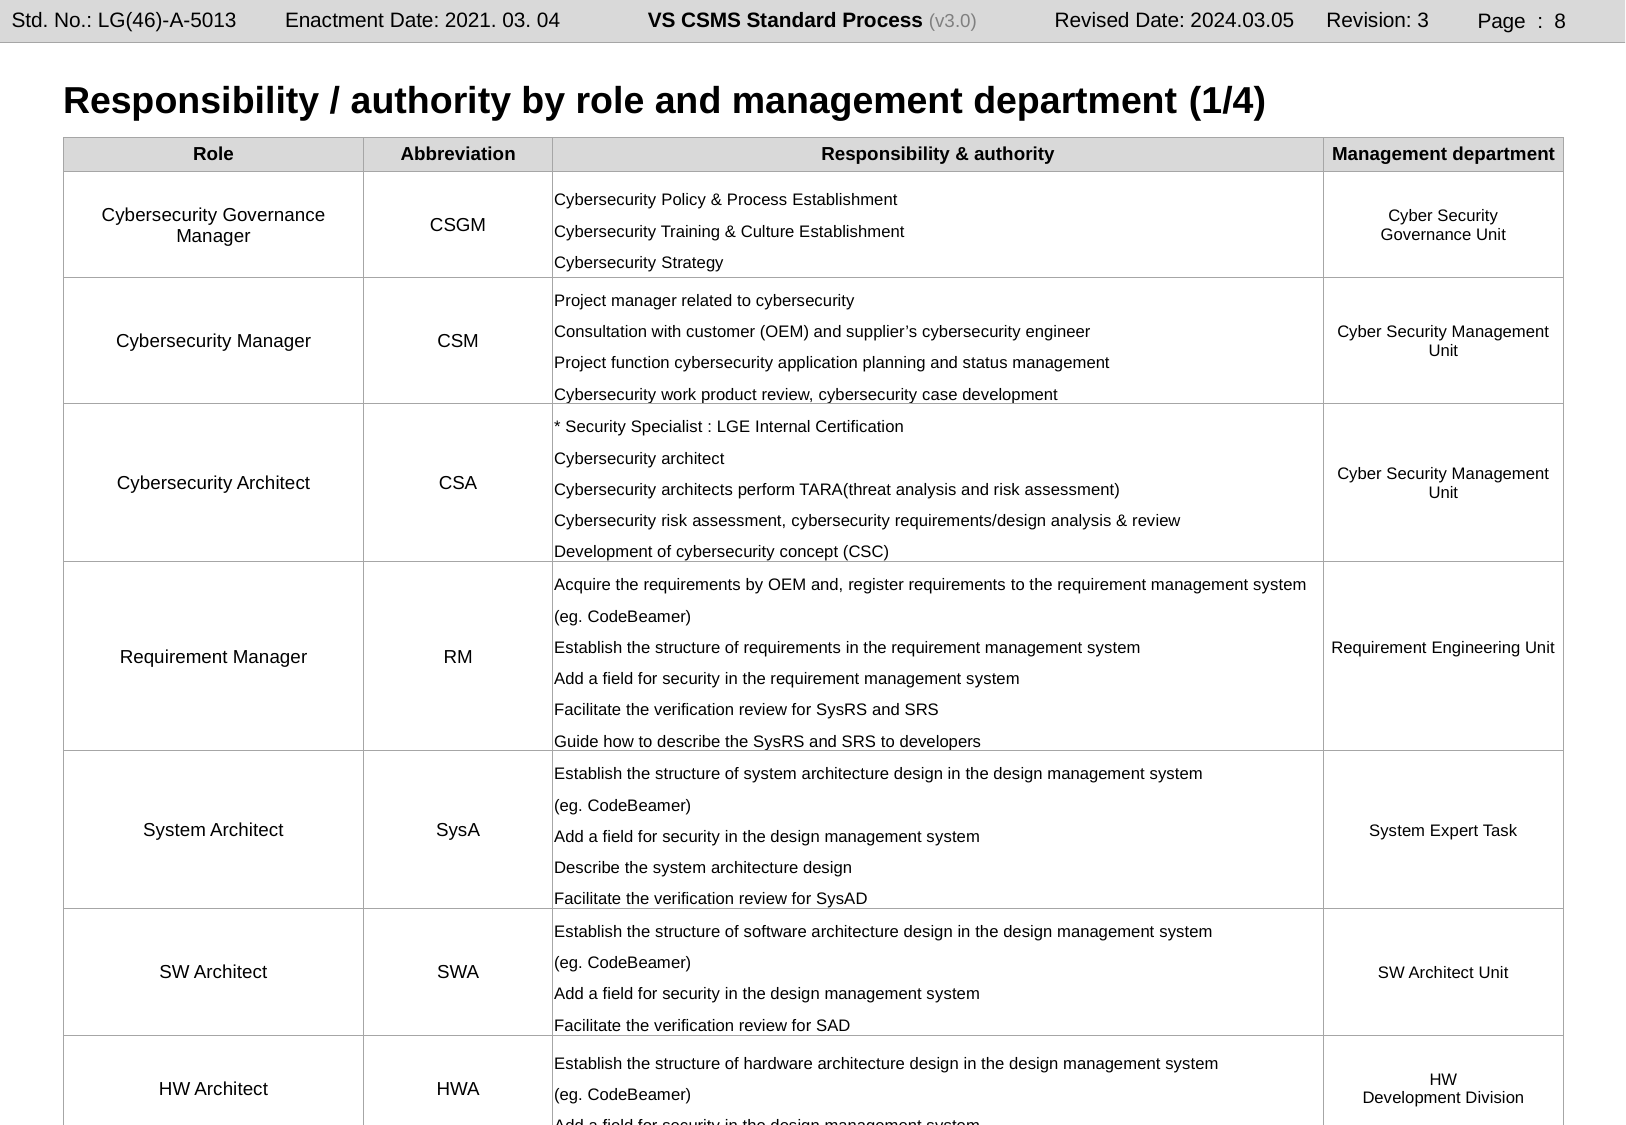

Page  :  8
# Responsibility / authority by role and management department (1/4)
| Role | Abbreviation | Responsibility & authority | Management department |
| --- | --- | --- | --- |
| Cybersecurity Governance Manager | CSGM | Cybersecurity Policy & Process Establishment Cybersecurity Training & Culture Establishment Cybersecurity Strategy | Cyber Security Governance Unit |
| Cybersecurity Manager | CSM | Project manager related to cybersecurity Consultation with customer (OEM) and supplier’s cybersecurity engineer Project function cybersecurity application planning and status management Cybersecurity work product review, cybersecurity case development | Cyber Security Management Unit |
| Cybersecurity Architect | CSA | \* Security Specialist : LGE Internal Certification Cybersecurity architect Cybersecurity architects perform TARA(threat analysis and risk assessment) Cybersecurity risk assessment, cybersecurity requirements/design analysis & review Development of cybersecurity concept (CSC) | Cyber Security Management Unit |
| Requirement Manager | RM | Acquire the requirements by OEM and, register requirements to the requirement management system (eg. CodeBeamer) Establish the structure of requirements in the requirement management system Add a field for security in the requirement management system Facilitate the verification review for SysRS and SRS Guide how to describe the SysRS and SRS to developers | Requirement Engineering Unit |
| System Architect | SysA | Establish the structure of system architecture design in the design management system (eg. CodeBeamer) Add a field for security in the design management system Describe the system architecture design Facilitate the verification review for SysAD | System Expert Task |
| SW Architect | SWA | Establish the structure of software architecture design in the design management system (eg. CodeBeamer) Add a field for security in the design management system Facilitate the verification review for SAD | SW Architect Unit |
| HW Architect | HWA | Establish the structure of hardware architecture design in the design management system (eg. CodeBeamer) Add a field for security in the design management system | HW Development Division |